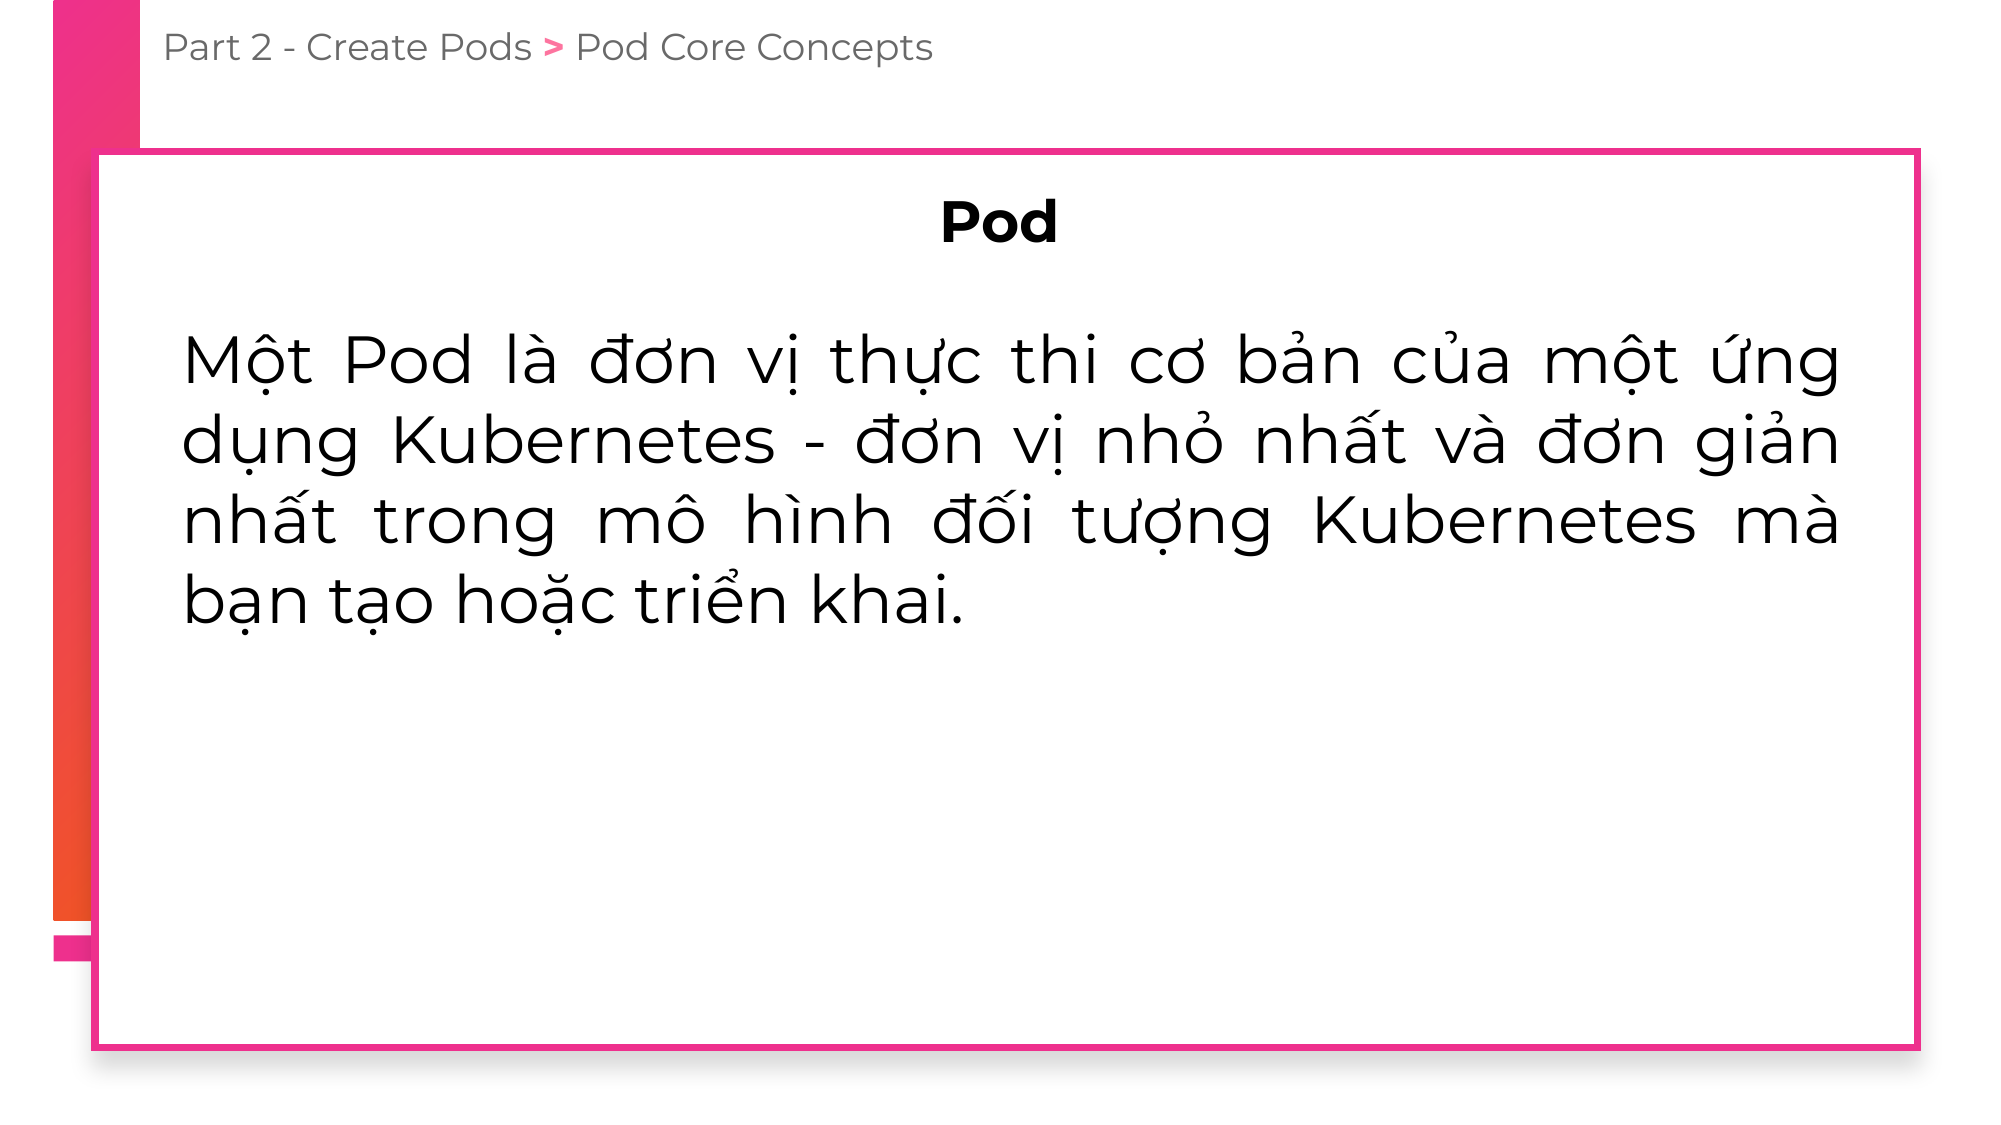

Part 2 - Create Pods > Pod Core Concepts

Pod
Một Pod là đơn vị thực thi cơ bản của một ứng dụng Kubernetes - đơn vị nhỏ nhất và đơn giản nhất trong mô hình đối tượng Kubernetes mà bạn tạo hoặc triển khai.